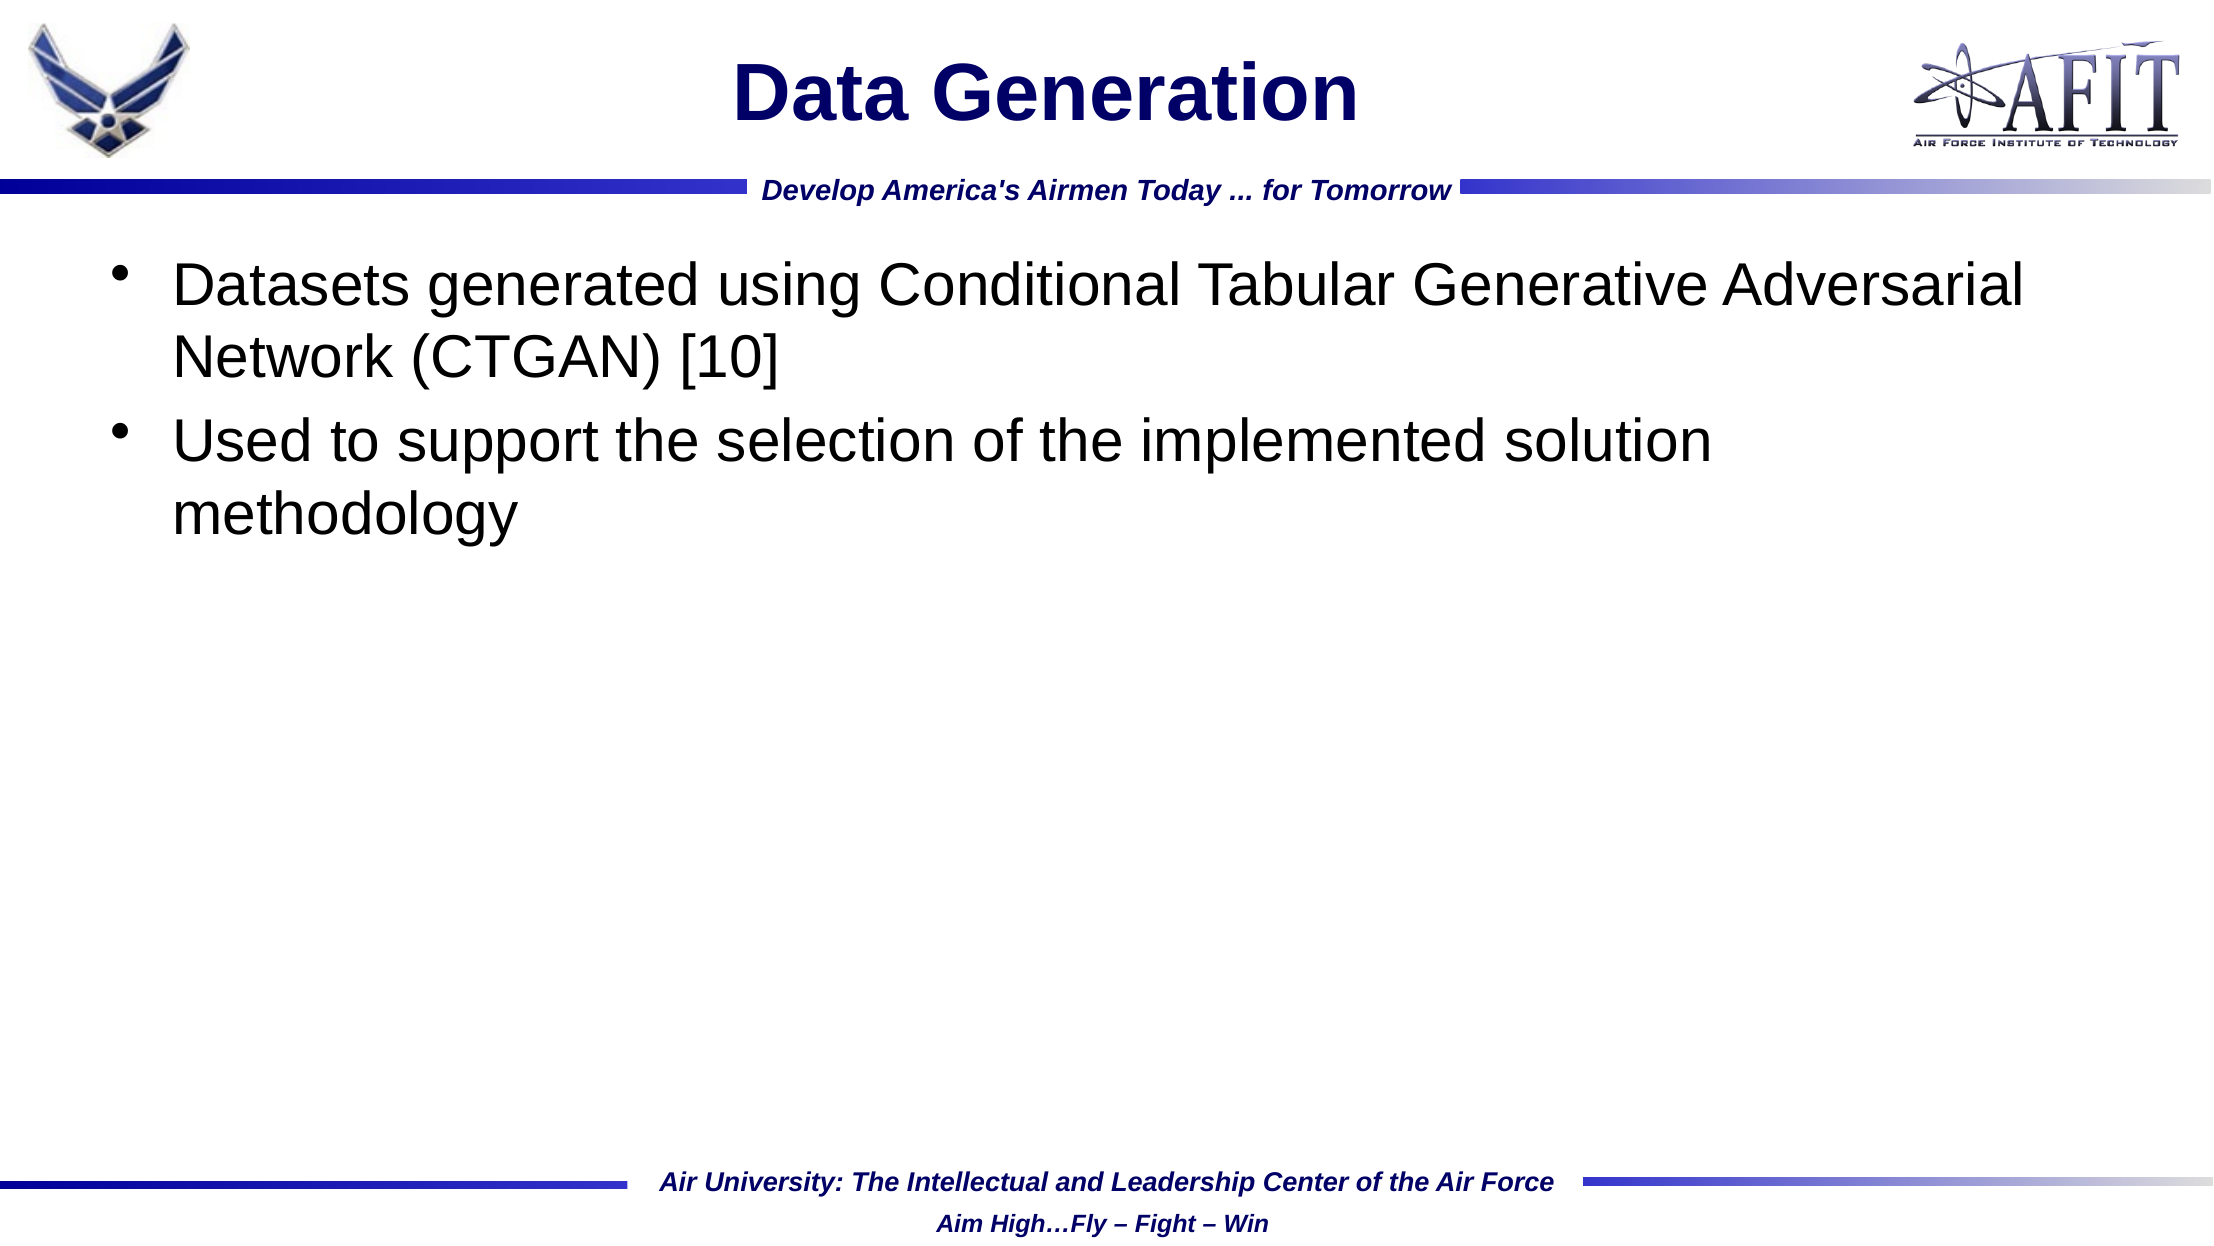

# Data Generation

Datasets generated using Conditional Tabular Generative Adversarial Network (CTGAN) [10]
Used to support the selection of the implemented solution methodology